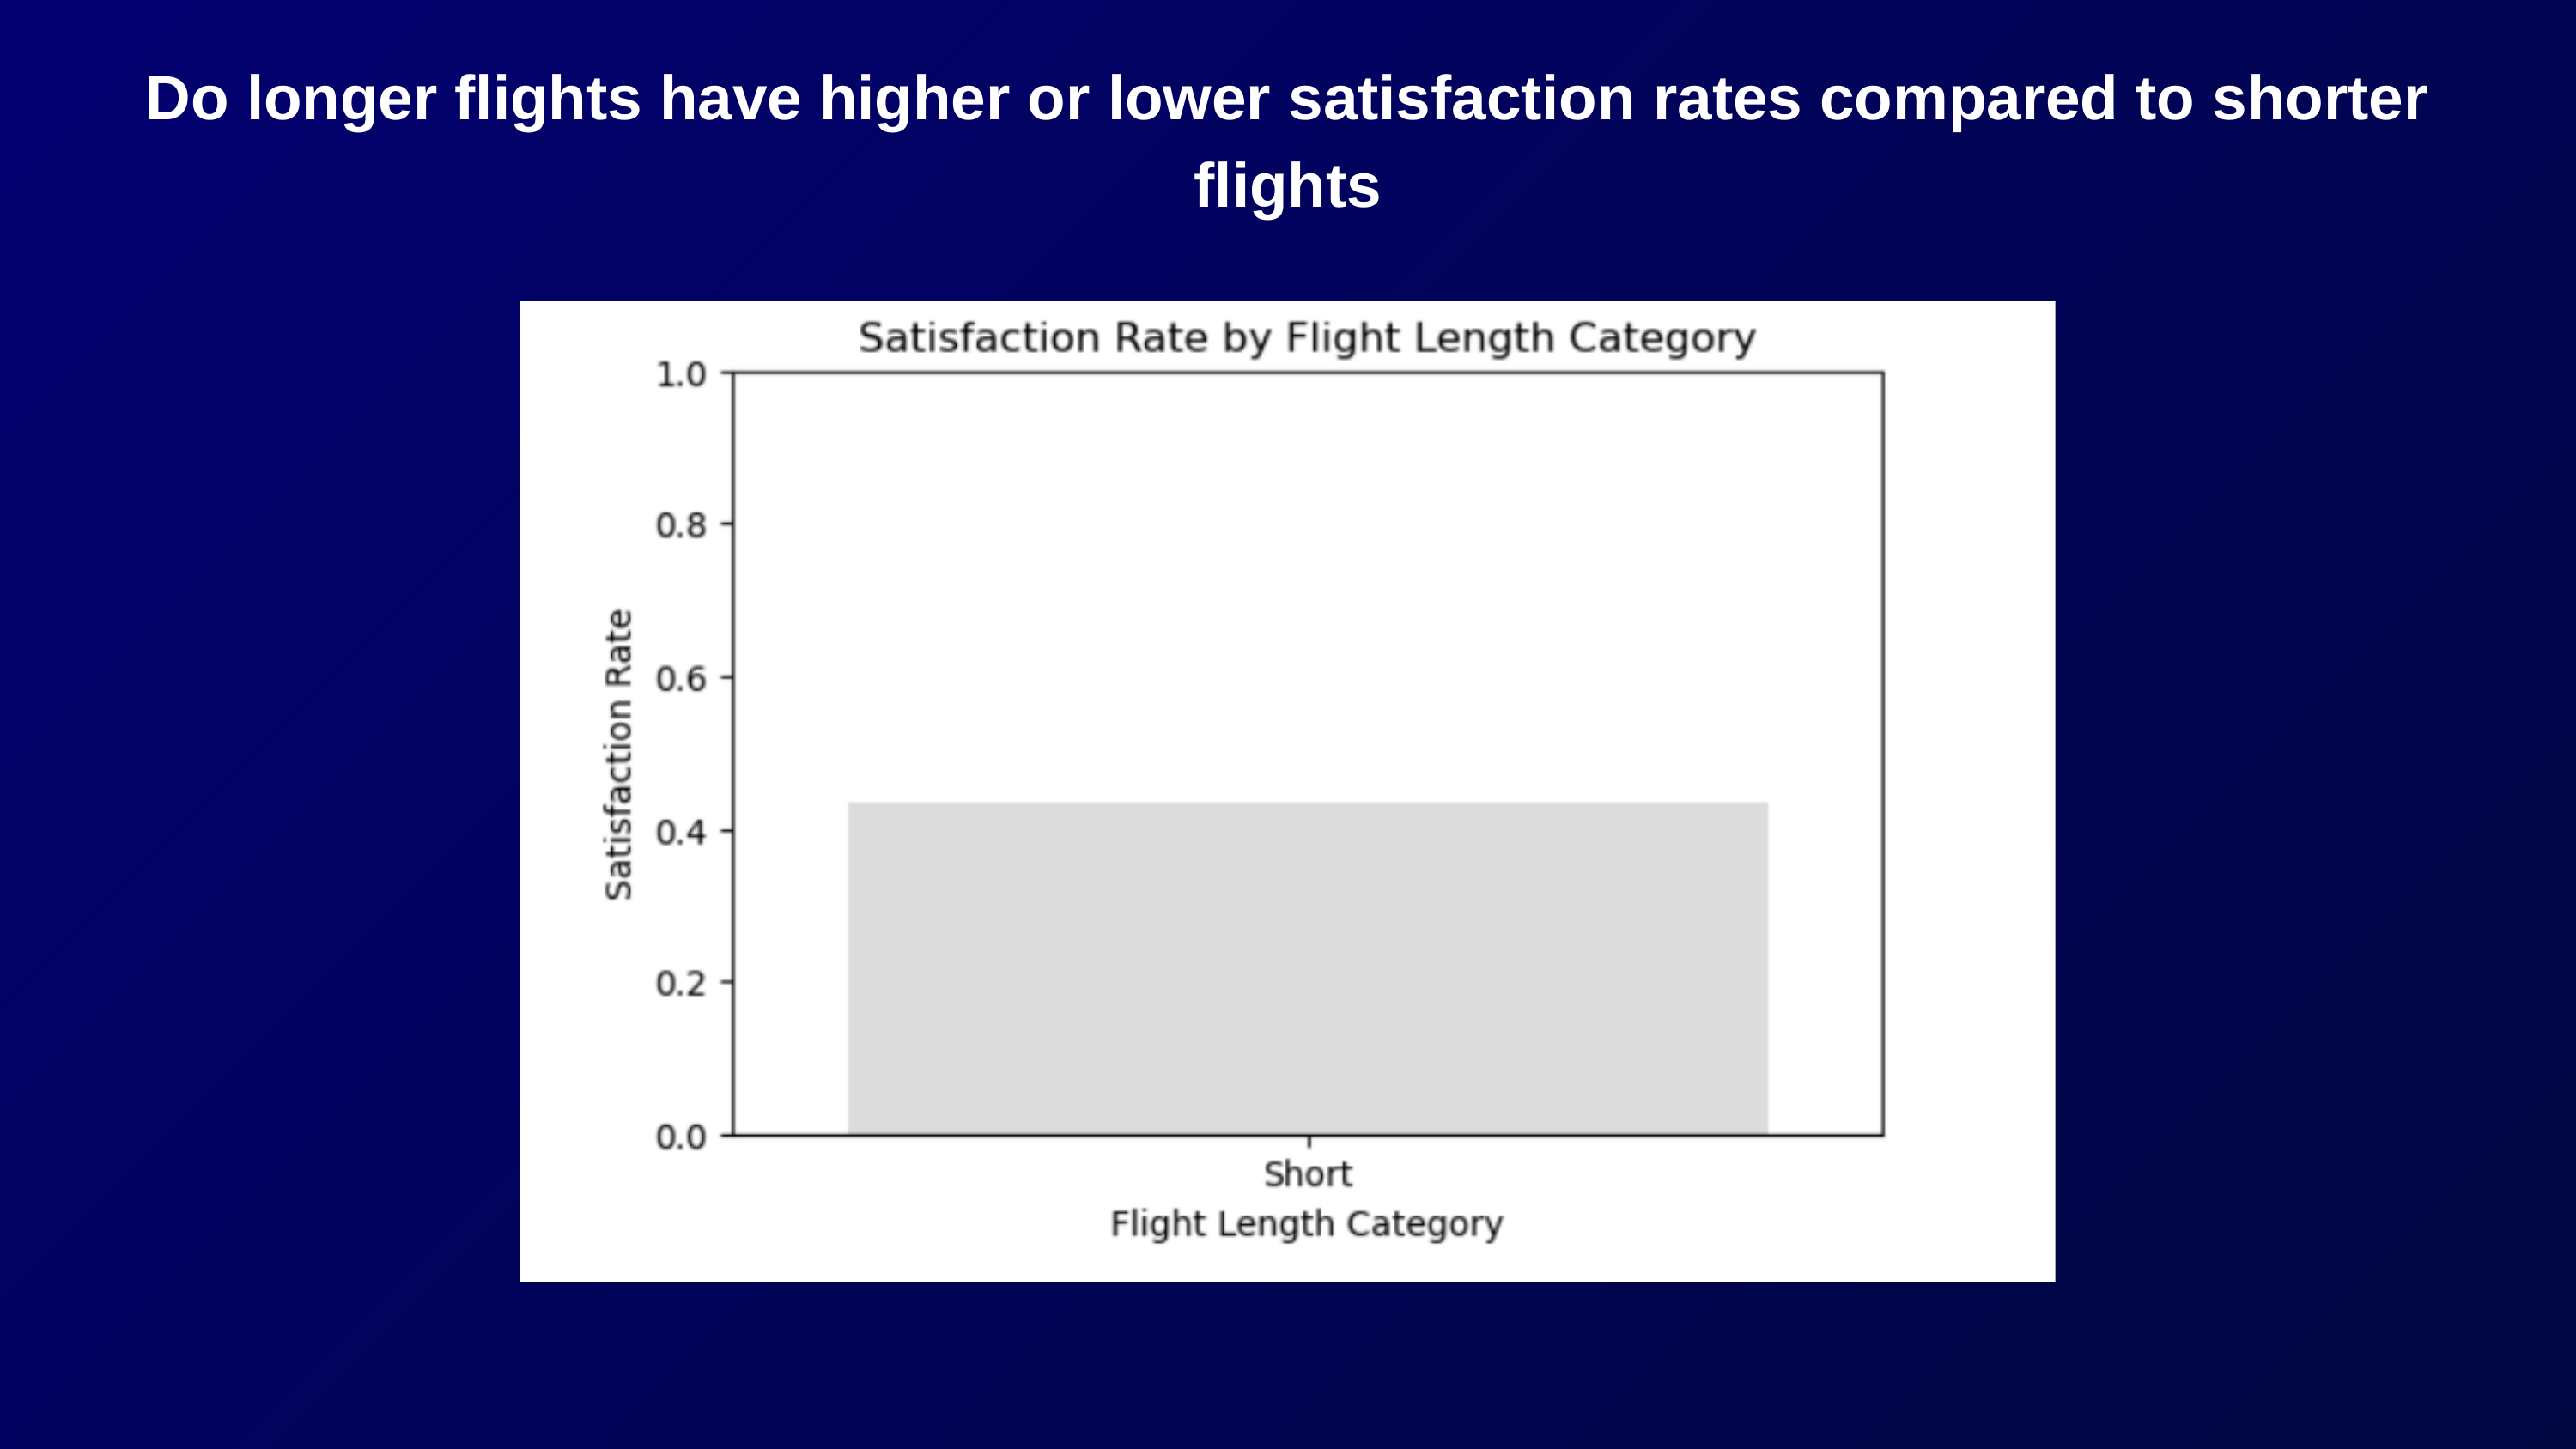

Do longer flights have higher or lower satisfaction rates compared to shorter flights